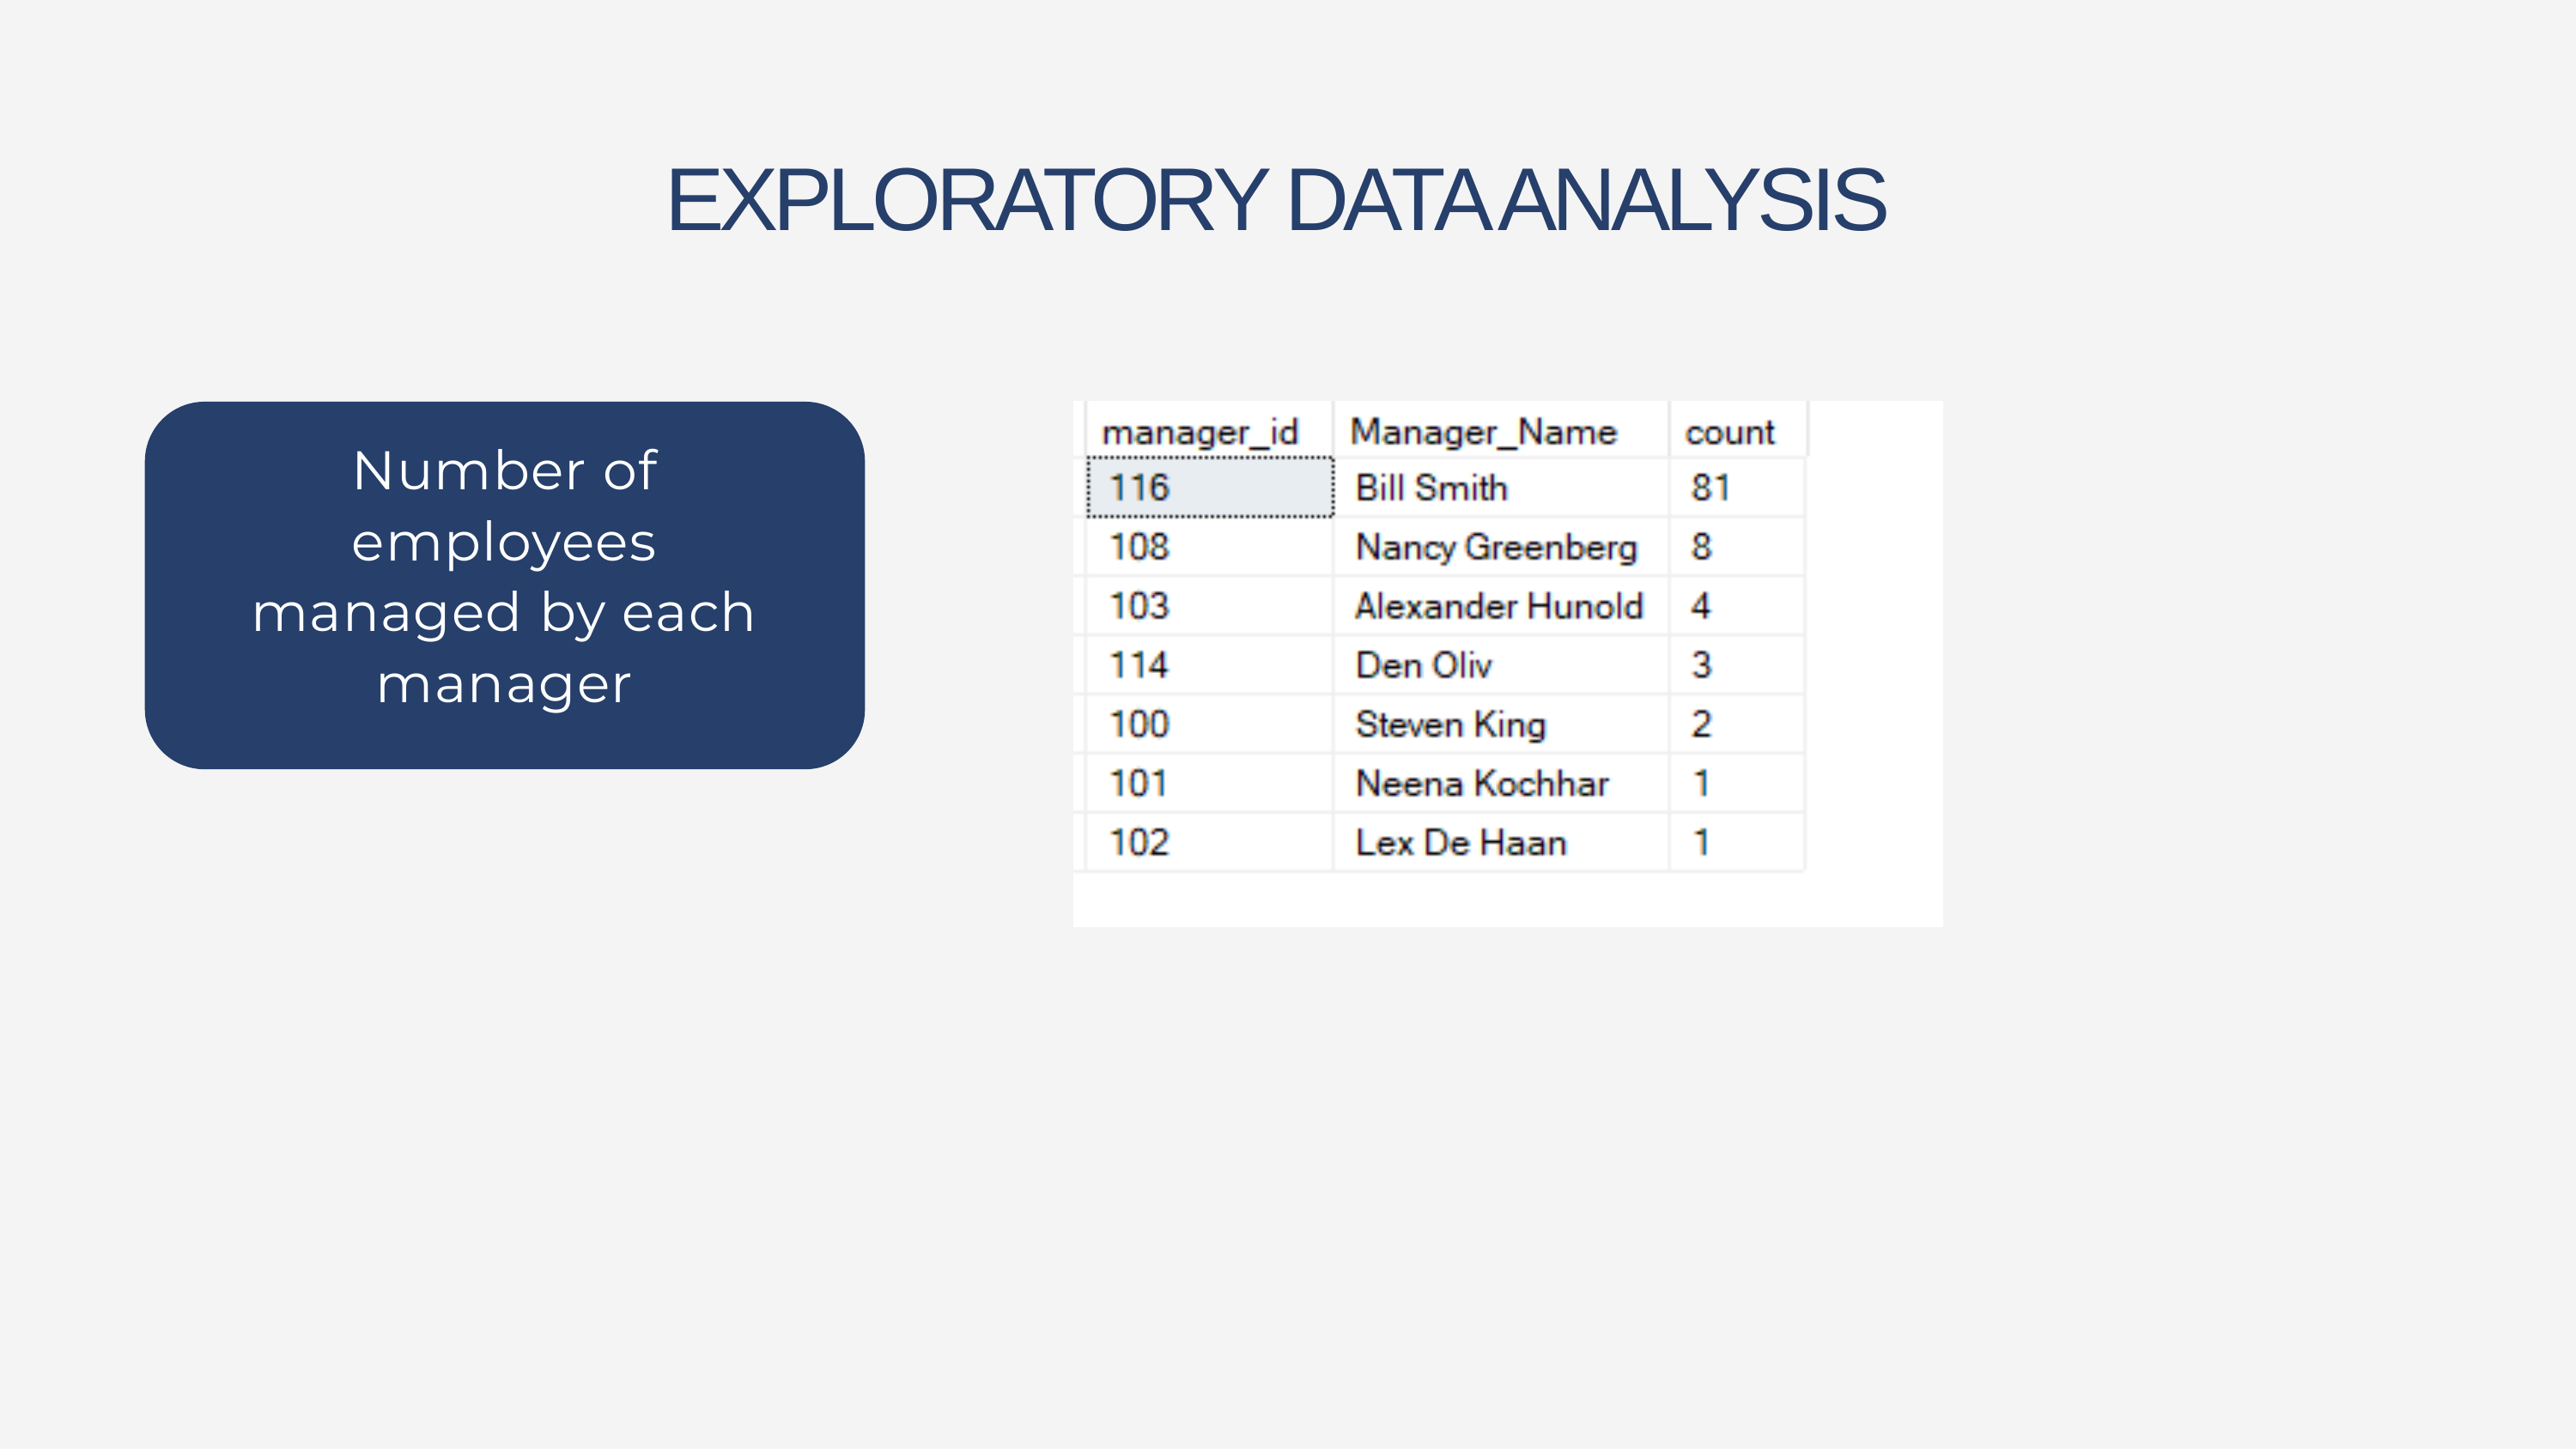

EXPLORATORY DATA ANALYSIS

Number of employees managed by each manager